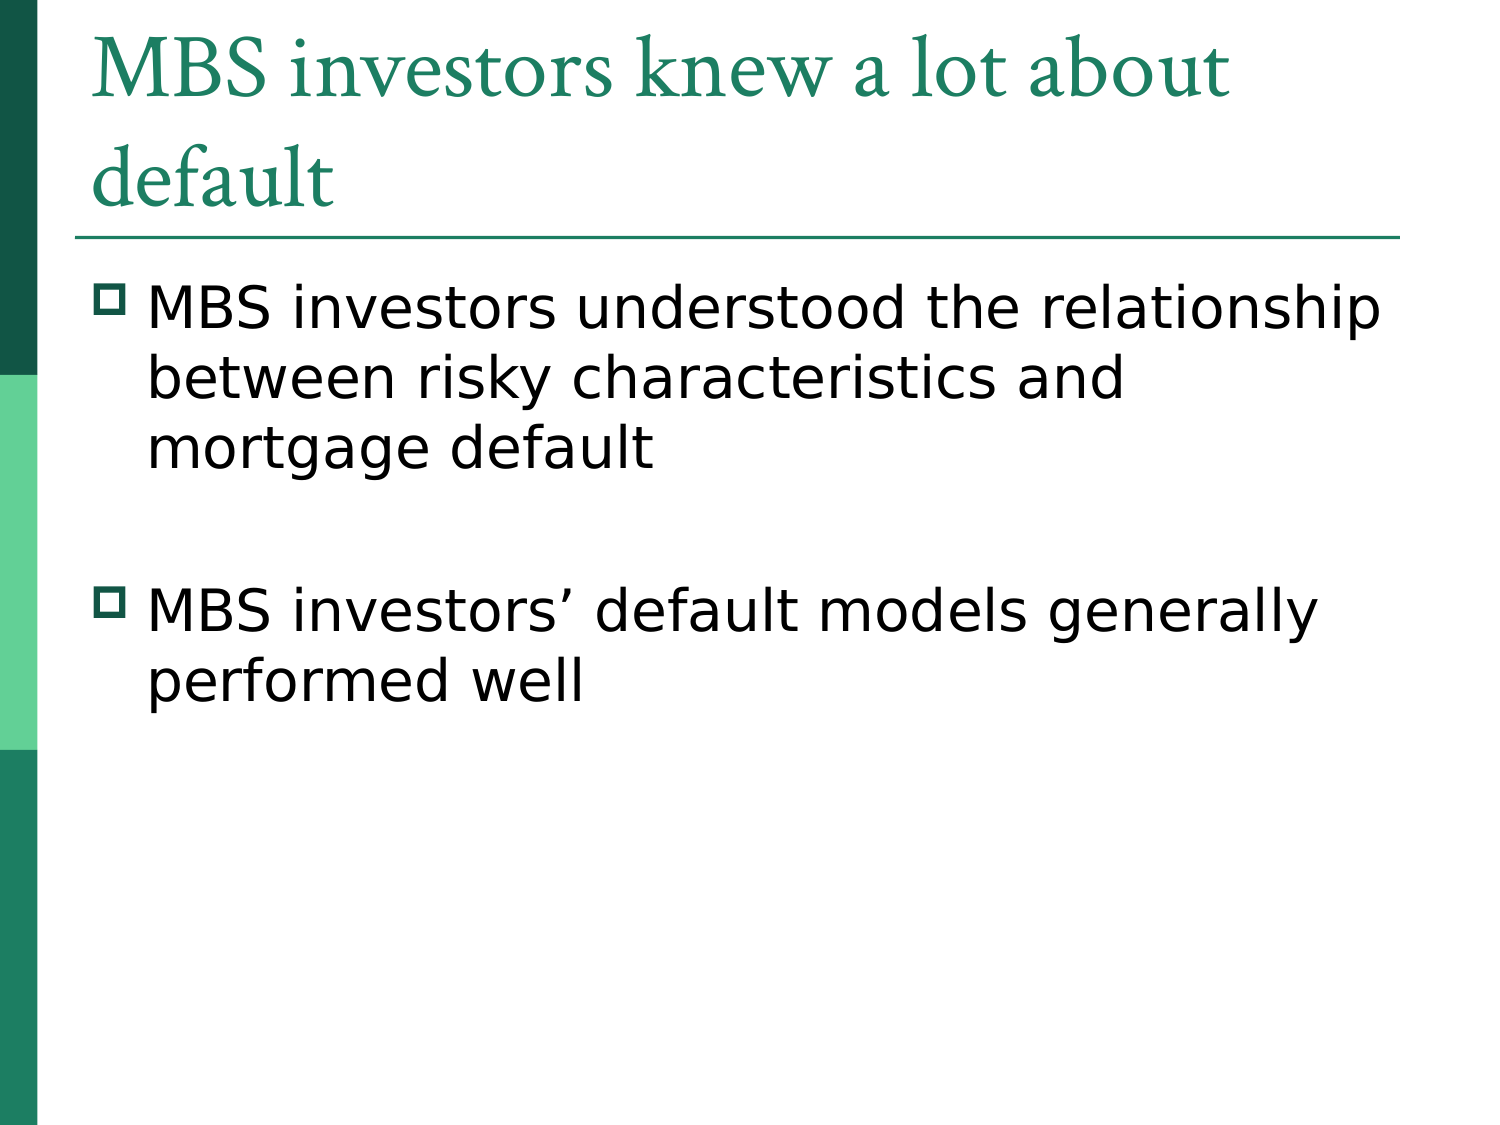

# MBS investors knew a lot about default
MBS investors understood the relationship between risky characteristics and mortgage default

MBS investors’ default models generally performed well